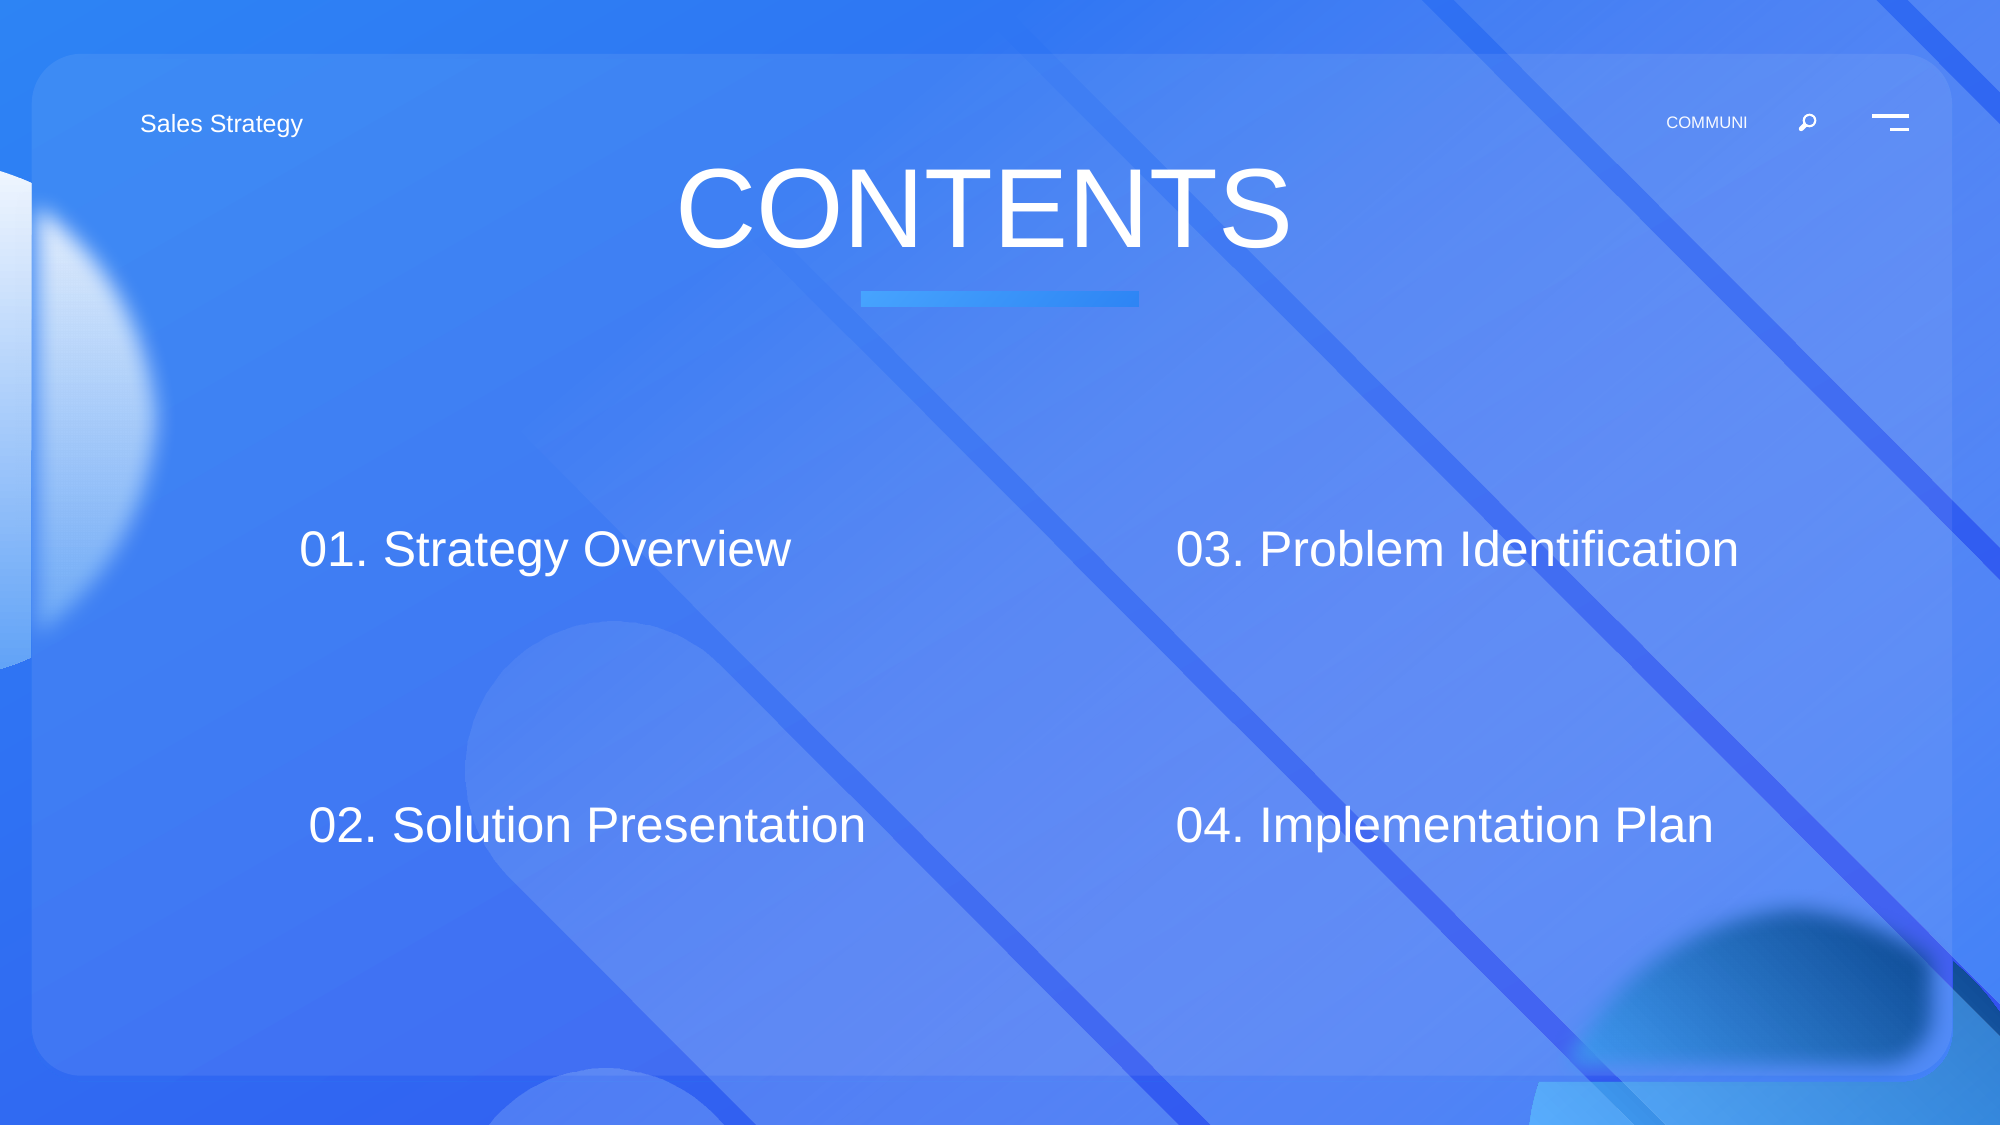

COMMUNI
Sales Strategy

CONTENTS

01. Strategy Overview
03. Problem Identification
02. Solution Presentation
04. Implementation Plan